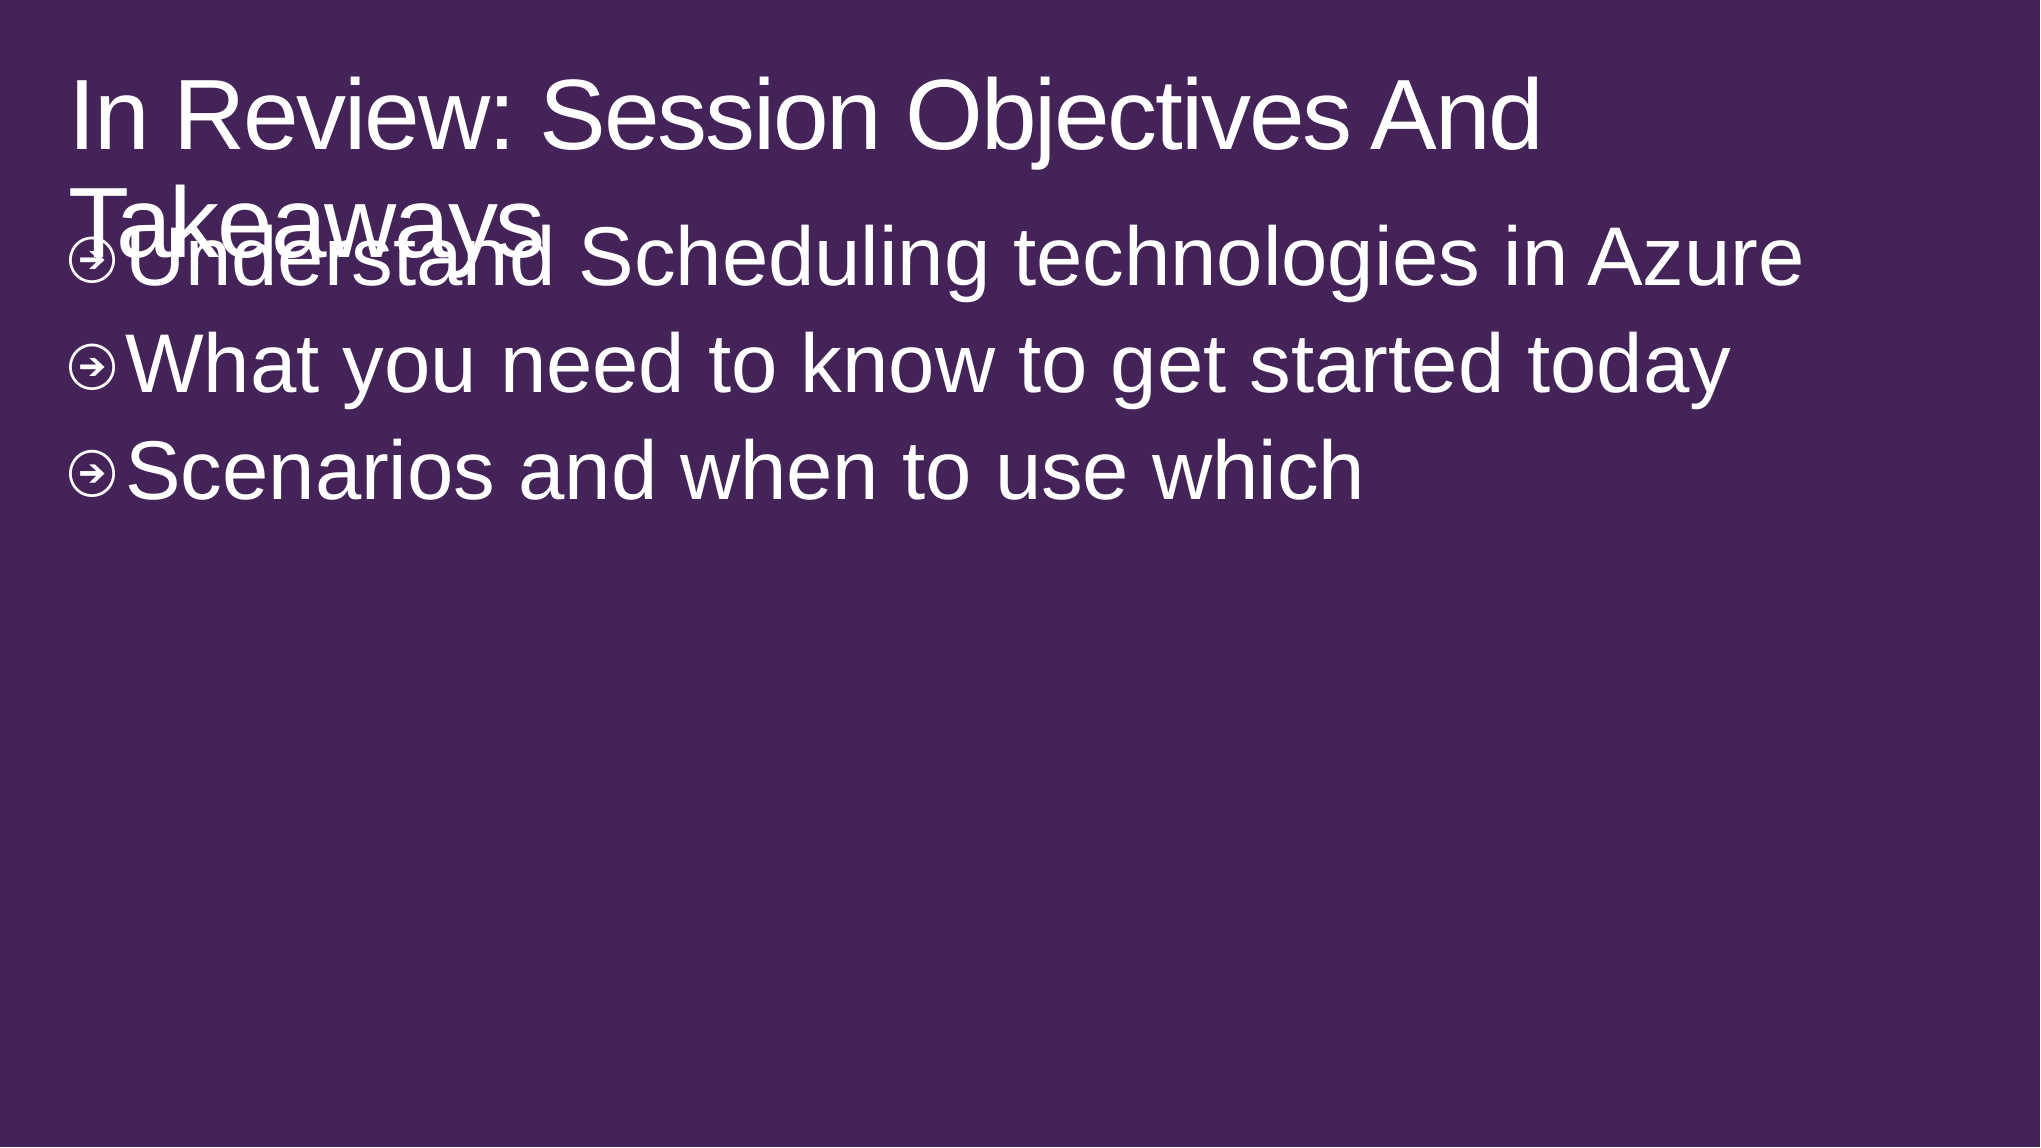

# In Review: Session Objectives And Takeaways
Understand Scheduling technologies in Azure
What you need to know to get started today
Scenarios and when to use which